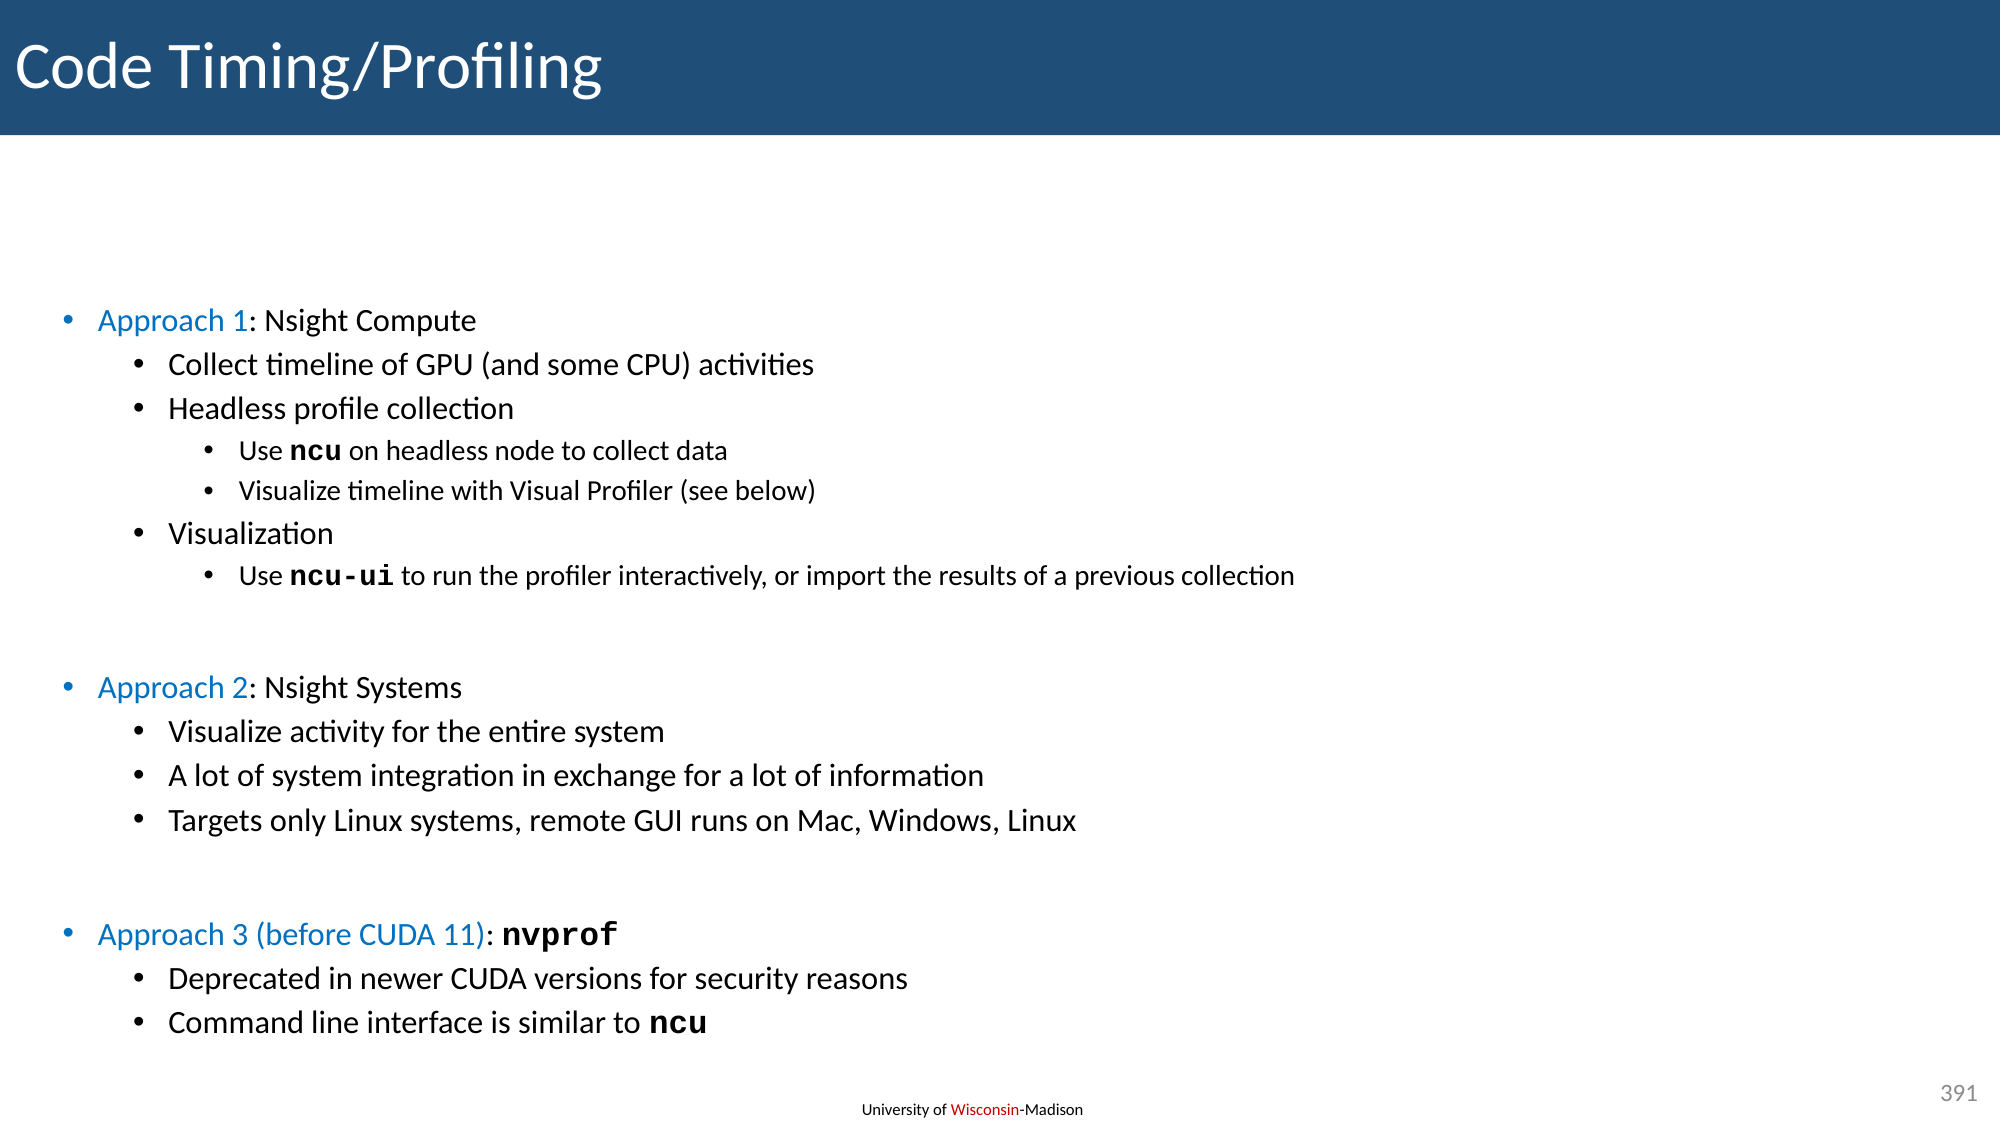

# Code Timing/Profiling

Approach 1: Nsight Compute
Collect timeline of GPU (and some CPU) activities
Headless profile collection
Use ncu on headless node to collect data
Visualize timeline with Visual Profiler (see below)
Visualization
Use ncu-ui to run the profiler interactively, or import the results of a previous collection

Approach 2: Nsight Systems
Visualize activity for the entire system
A lot of system integration in exchange for a lot of information
Targets only Linux systems, remote GUI runs on Mac, Windows, Linux

Approach 3 (before CUDA 11): nvprof
Deprecated in newer CUDA versions for security reasons
Command line interface is similar to ncu
391